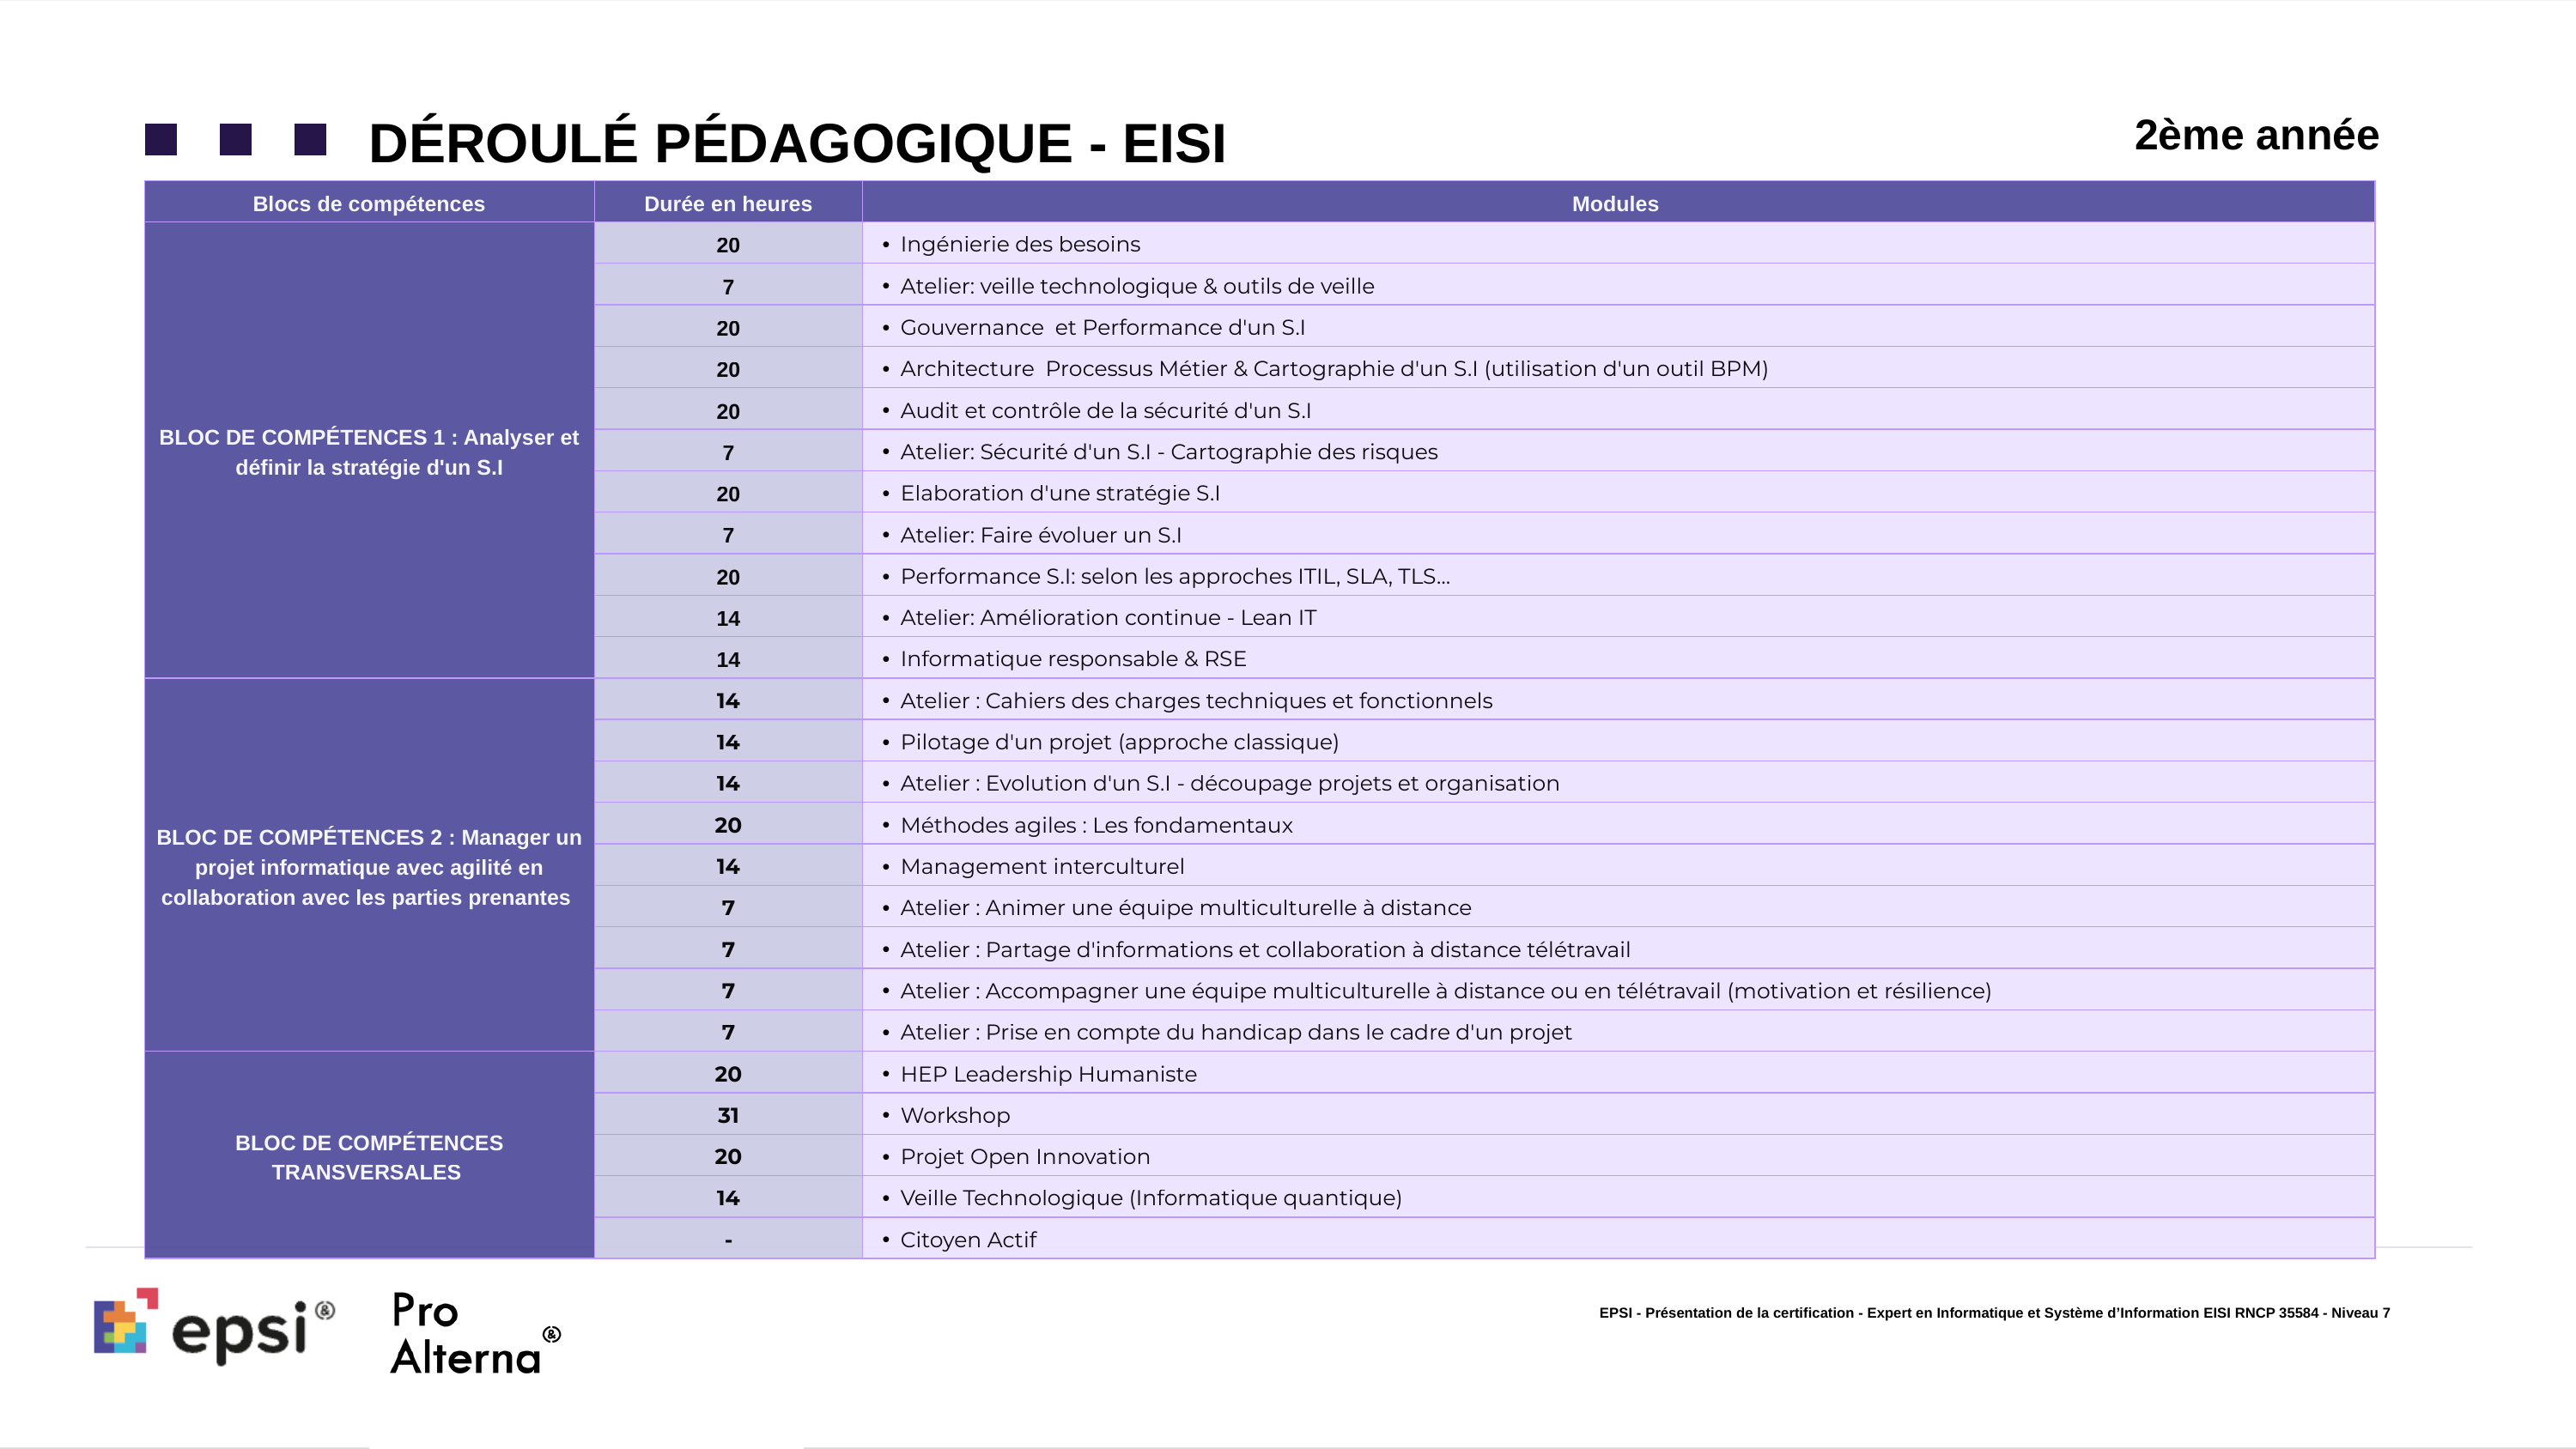

DÉROULÉ PÉDAGOGIQUE - EISI
2ème année

| Blocs de compétences | Durée en heures | Modules |
| --- | --- | --- |
| BLOC DE COMPÉTENCES 1 : Analyser et définir la stratégie d'un S.I | 20 | Ingénierie des besoins |
| BLOC DE COMPÉTENCES 1 : Analyser et définir la stratégie d'un S.I | 7 | Atelier: veille technologique & outils de veille |
| BLOC DE COMPÉTENCES 1 : Analyser et définir la stratégie d'un S.I | 20 | Gouvernance et Performance d'un S.I |
| BLOC DE COMPÉTENCES 1 : Analyser et définir la stratégie d'un S.I | 20 | Architecture Processus Métier & Cartographie d'un S.I (utilisation d'un outil BPM) |
| BLOC DE COMPÉTENCES 1 : Analyser et définir la stratégie d'un S.I | 20 | Audit et contrôle de la sécurité d'un S.I |
| BLOC DE COMPÉTENCES 1 : Analyser et définir la stratégie d'un S.I | 7 | Atelier: Sécurité d'un S.I - Cartographie des risques |
| BLOC DE COMPÉTENCES 1 : Analyser et définir la stratégie d'un S.I | 20 | Elaboration d'une stratégie S.I |
| BLOC DE COMPÉTENCES 1 : Analyser et définir la stratégie d'un S.I | 7 | Atelier: Faire évoluer un S.I |
| BLOC DE COMPÉTENCES 1 : Analyser et définir la stratégie d'un S.I | 20 | Performance S.I: selon les approches ITIL, SLA, TLS… |
| BLOC DE COMPÉTENCES 1 : Analyser et définir la stratégie d'un S.I | 14 | Atelier: Amélioration continue - Lean IT |
| BLOC DE COMPÉTENCES 1 : Analyser et définir la stratégie d'un S.I | 14 | Informatique responsable & RSE |
| BLOC DE COMPÉTENCES 2 : Manager un projet informatique avec agilité en collaboration avec les parties prenantes | 14 | Atelier : Cahiers des charges techniques et fonctionnels |
| BLOC DE COMPÉTENCES 2 : Manager un projet informatique avec agilité en collaboration avec les parties prenantes | 14 | Pilotage d'un projet (approche classique) |
| BLOC DE COMPÉTENCES 2 : Manager un projet informatique avec agilité en collaboration avec les parties prenantes | 14 | Atelier : Evolution d'un S.I - découpage projets et organisation |
| BLOC DE COMPÉTENCES 2 : Manager un projet informatique avec agilité en collaboration avec les parties prenantes | 20 | Méthodes agiles : Les fondamentaux |
| BLOC DE COMPÉTENCES 2 : Manager un projet informatique avec agilité en collaboration avec les parties prenantes | 14 | Management interculturel |
| BLOC DE COMPÉTENCES 2 : Manager un projet informatique avec agilité en collaboration avec les parties prenantes | 7 | Atelier : Animer une équipe multiculturelle à distance |
| BLOC DE COMPÉTENCES 2 : Manager un projet informatique avec agilité en collaboration avec les parties prenantes | 7 | Atelier : Partage d'informations et collaboration à distance télétravail |
| BLOC DE COMPÉTENCES 2 : Manager un projet informatique avec agilité en collaboration avec les parties prenantes | 7 | Atelier : Accompagner une équipe multiculturelle à distance ou en télétravail (motivation et résilience) |
| BLOC DE COMPÉTENCES 2 : Manager un projet informatique avec agilité en collaboration avec les parties prenantes | 7 | Atelier : Prise en compte du handicap dans le cadre d'un projet |
| BLOC DE COMPÉTENCES TRANSVERSALES | 20 | HEP Leadership Humaniste |
| BLOC DE COMPÉTENCES TRANSVERSALES | 31 | Workshop |
| BLOC DE COMPÉTENCES TRANSVERSALES | 20 | Projet Open Innovation |
| BLOC DE COMPÉTENCES TRANSVERSALES | 14 | Veille Technologique (Informatique quantique) |
| BLOC DE COMPÉTENCES TRANSVERSALES | - | Citoyen Actif |

EPSI - Présentation de la certification - Expert en Informatique et Système d’Information EISI RNCP 35584 - Niveau 7